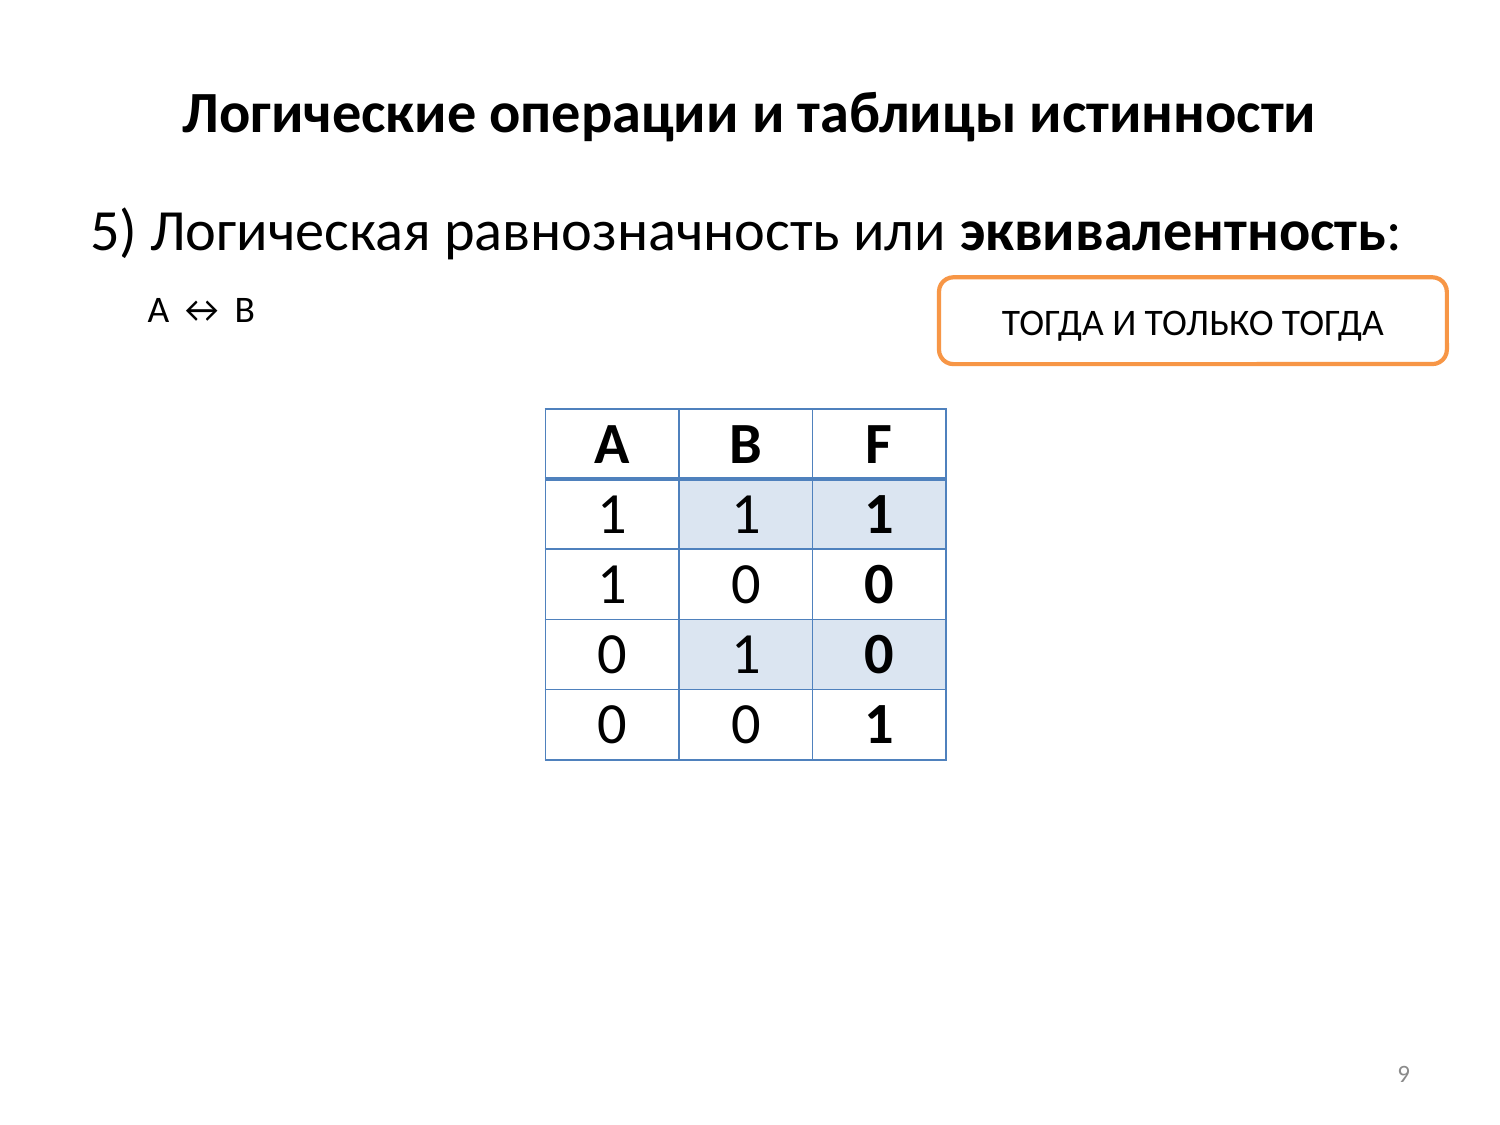

# Логические операции и таблицы истинности
5) Логическая равнозначность или эквивалентность:

А ↔ B
ТОГДА И ТОЛЬКО ТОГДА
| A | B | F |
| --- | --- | --- |
| 1 | 1 | 1 |
| 1 | 0 | 0 |
| 0 | 1 | 0 |
| 0 | 0 | 1 |
9